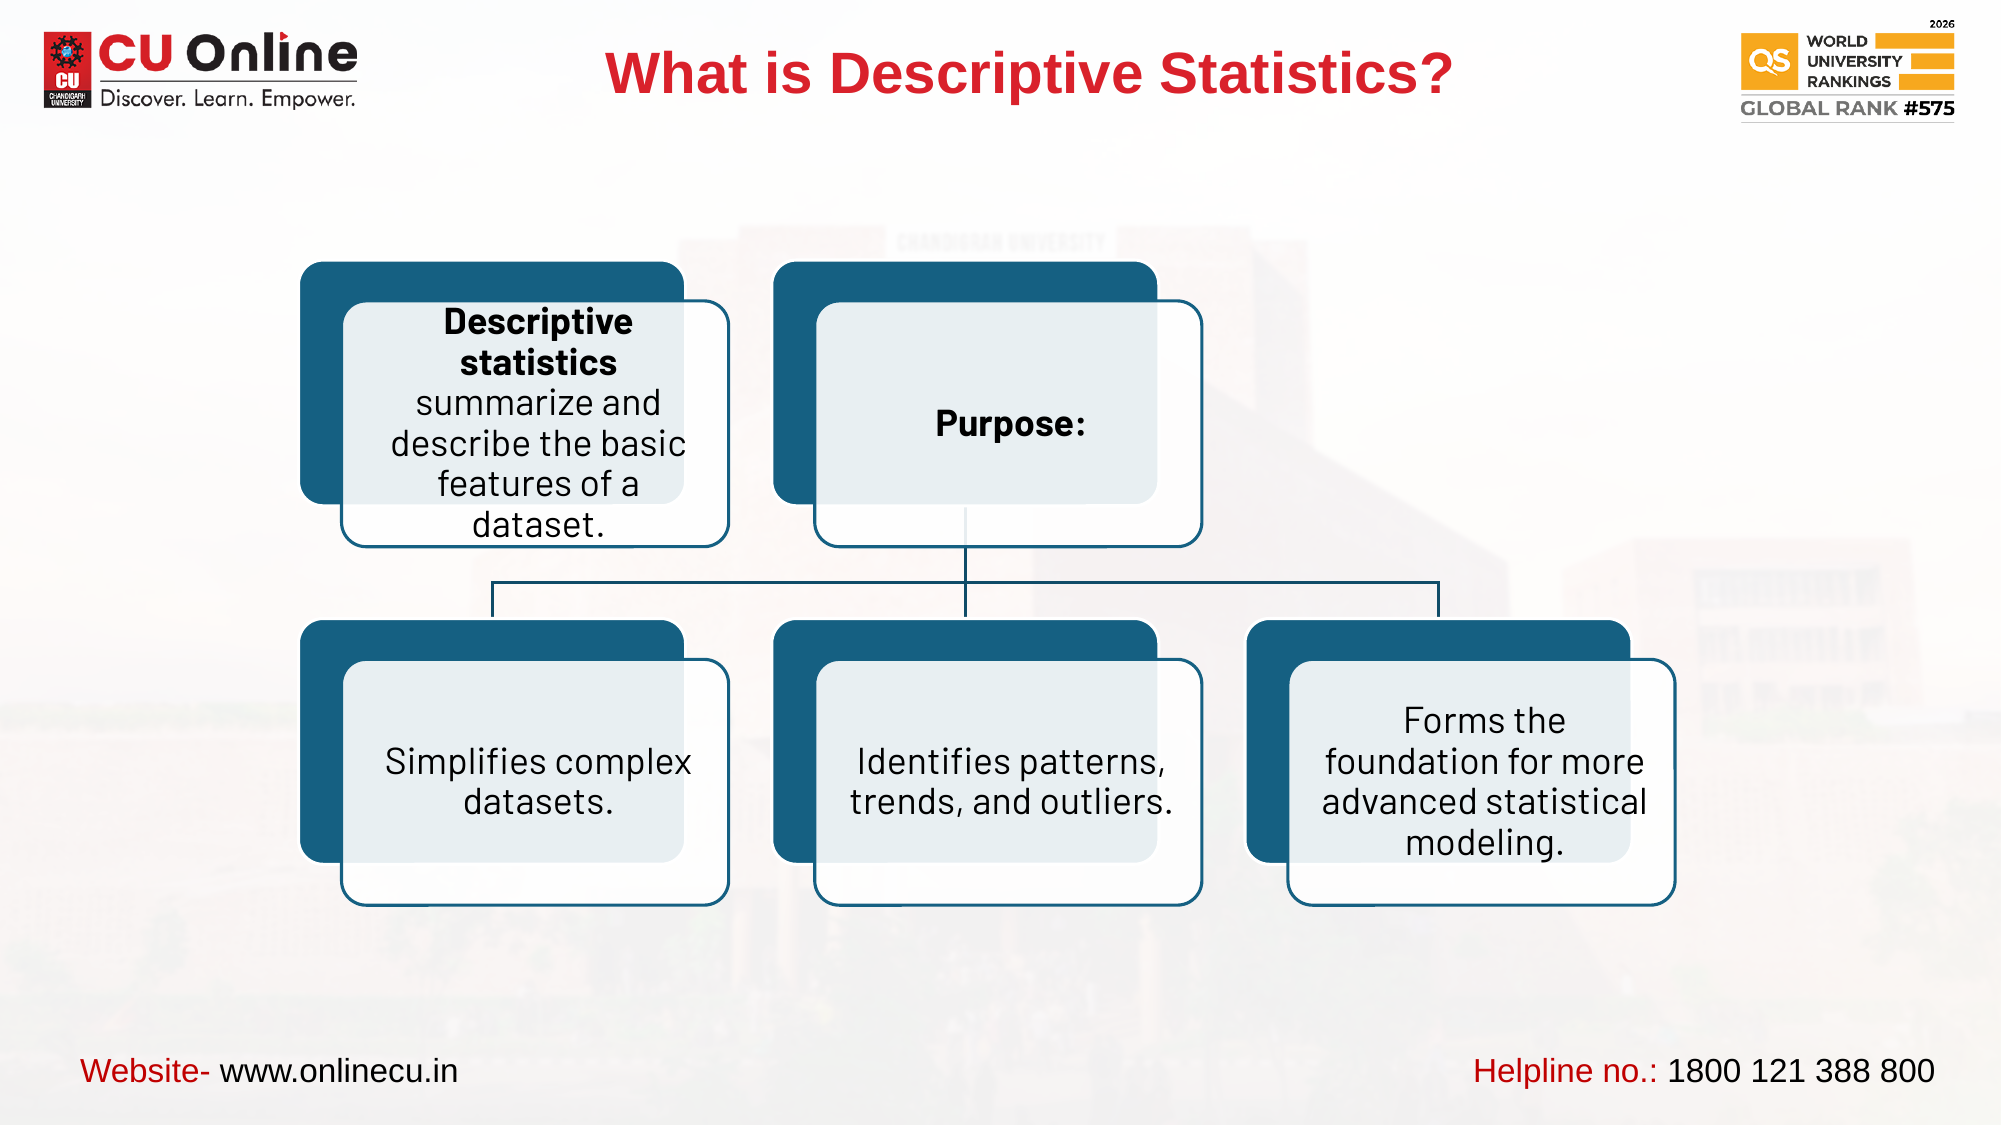

What is Descriptive Statistics?
Descriptive statistics summarize and describe the basic features of a dataset.
Purpose:
Simplifies complex datasets.
Identifies patterns, trends, and outliers.
Forms the foundation for more advanced statistical modeling.